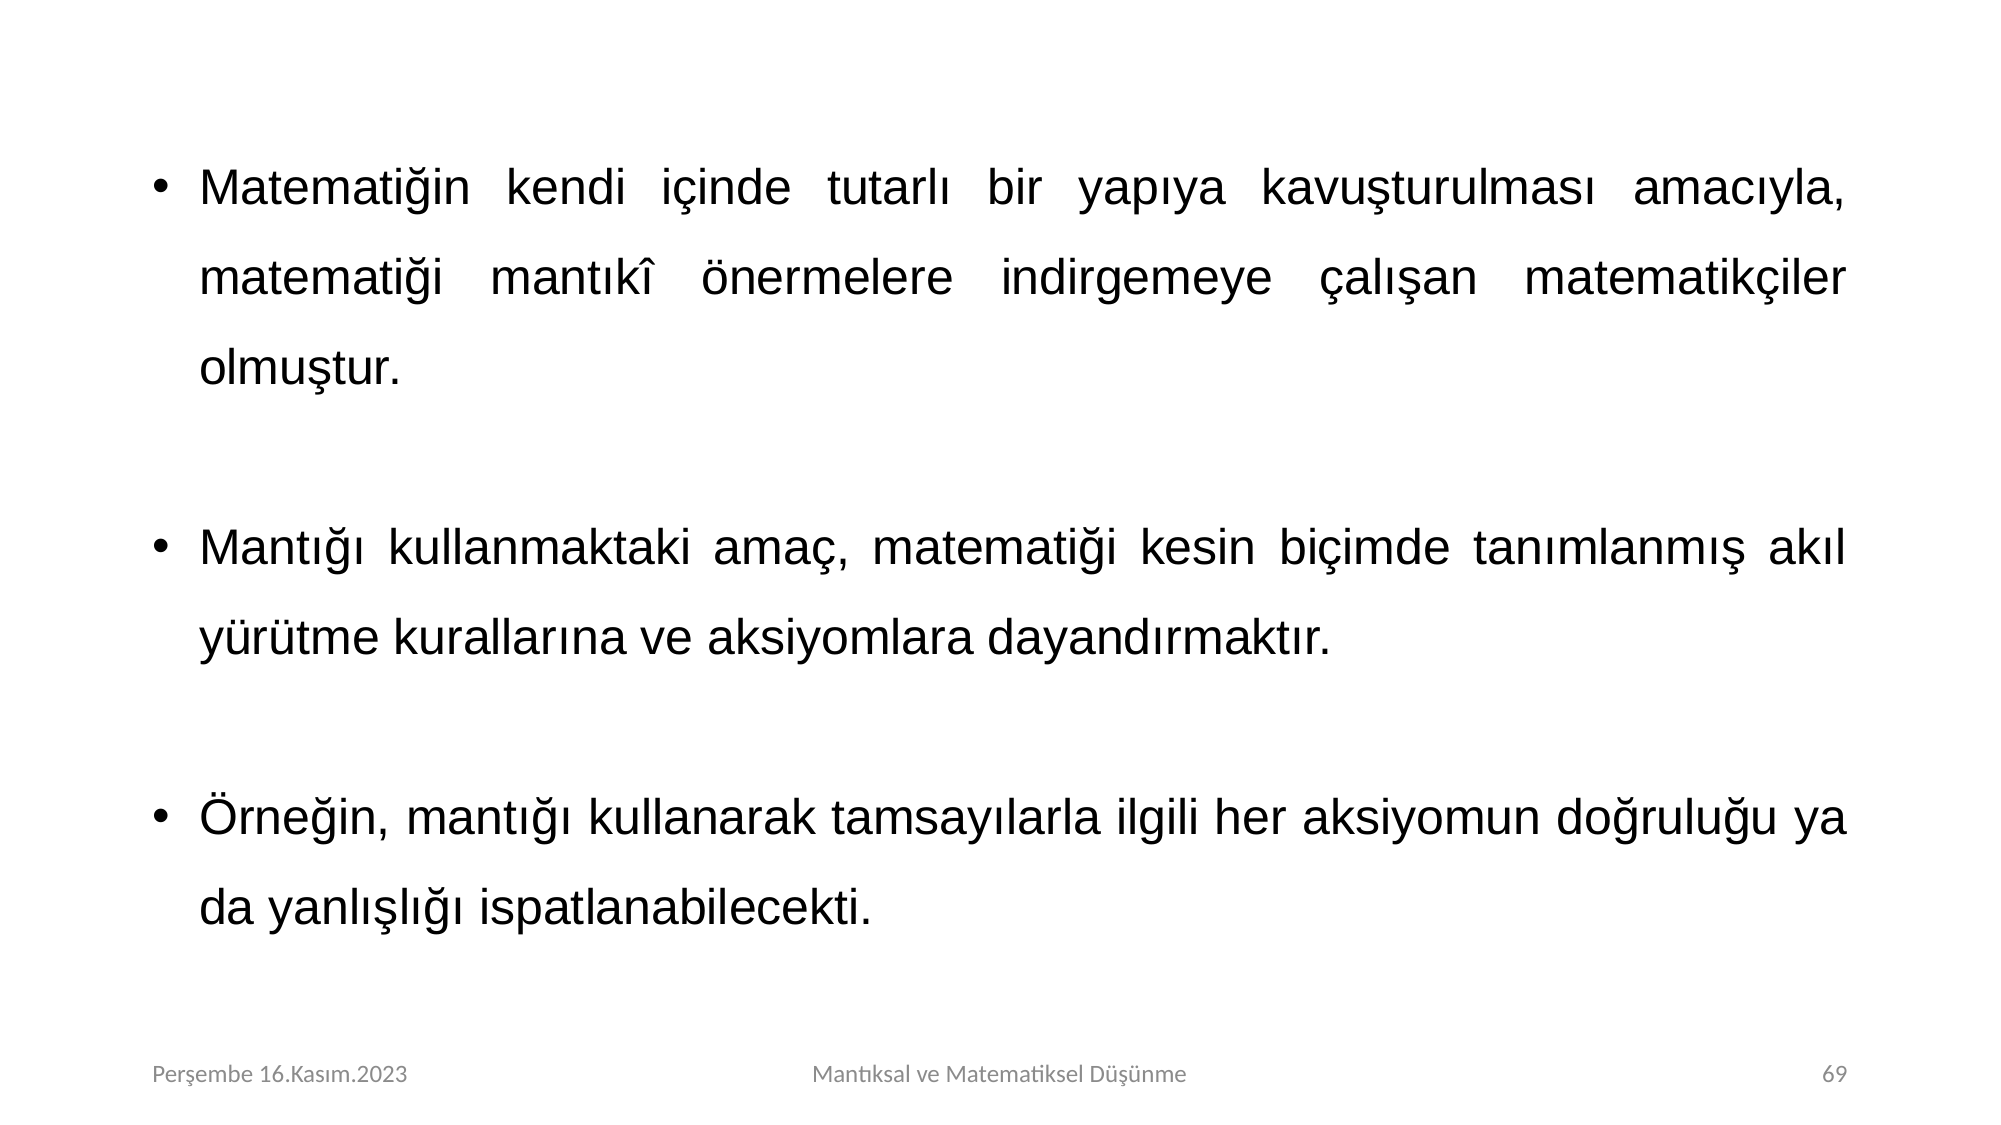

Matematiğin kendi içinde tutarlı bir yapıya kavuşturulması amacıyla, matematiği mantıkî önermelere indirgemeye çalışan matematikçiler olmuştur.

Mantığı kullanmaktaki amaç, matematiği kesin biçimde tanımlanmış akıl yürütme kurallarına ve aksiyomlara dayandırmaktır.

Örneğin, mantığı kullanarak tamsayılarla ilgili her aksiyomun doğruluğu ya da yanlışlığı ispatlanabilecekti.
# Perşembe 16.Kasım.2023
Mantıksal ve Matematiksel Düşünme
69